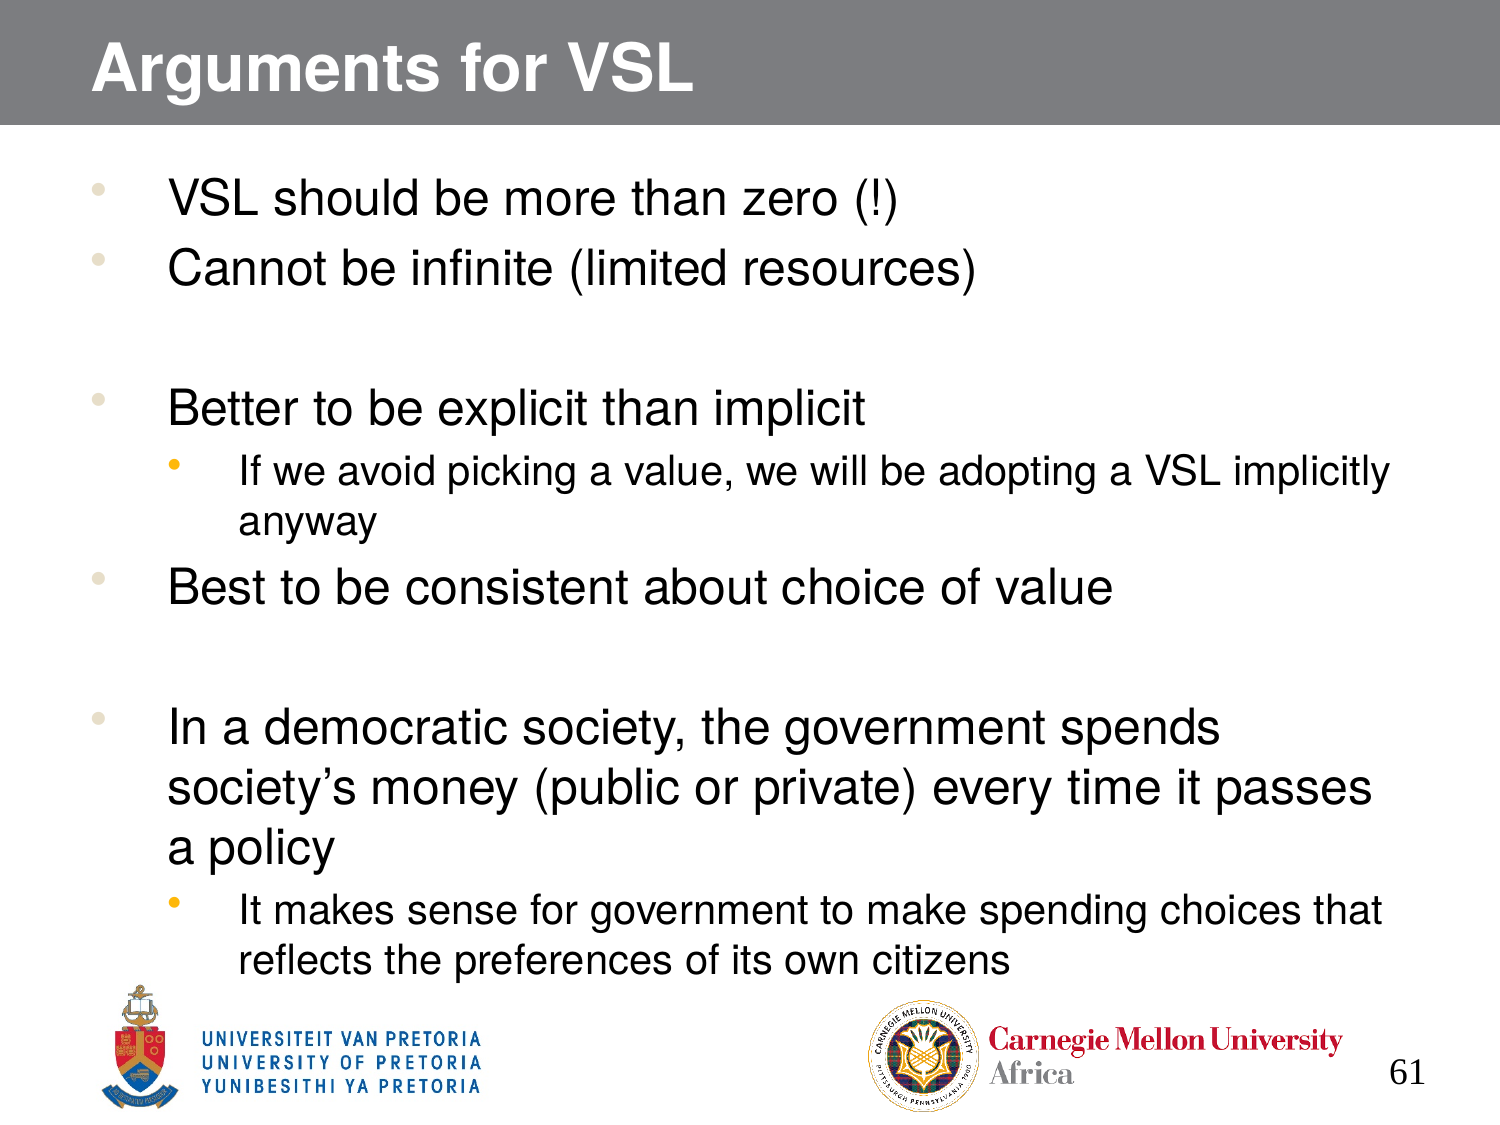

# Arguments for VSL
VSL should be more than zero (!)
Cannot be infinite (limited resources)

Better to be explicit than implicit
If we avoid picking a value, we will be adopting a VSL implicitly anyway
Best to be consistent about choice of value

In a democratic society, the government spends society’s money (public or private) every time it passes a policy
It makes sense for government to make spending choices that reflects the preferences of its own citizens